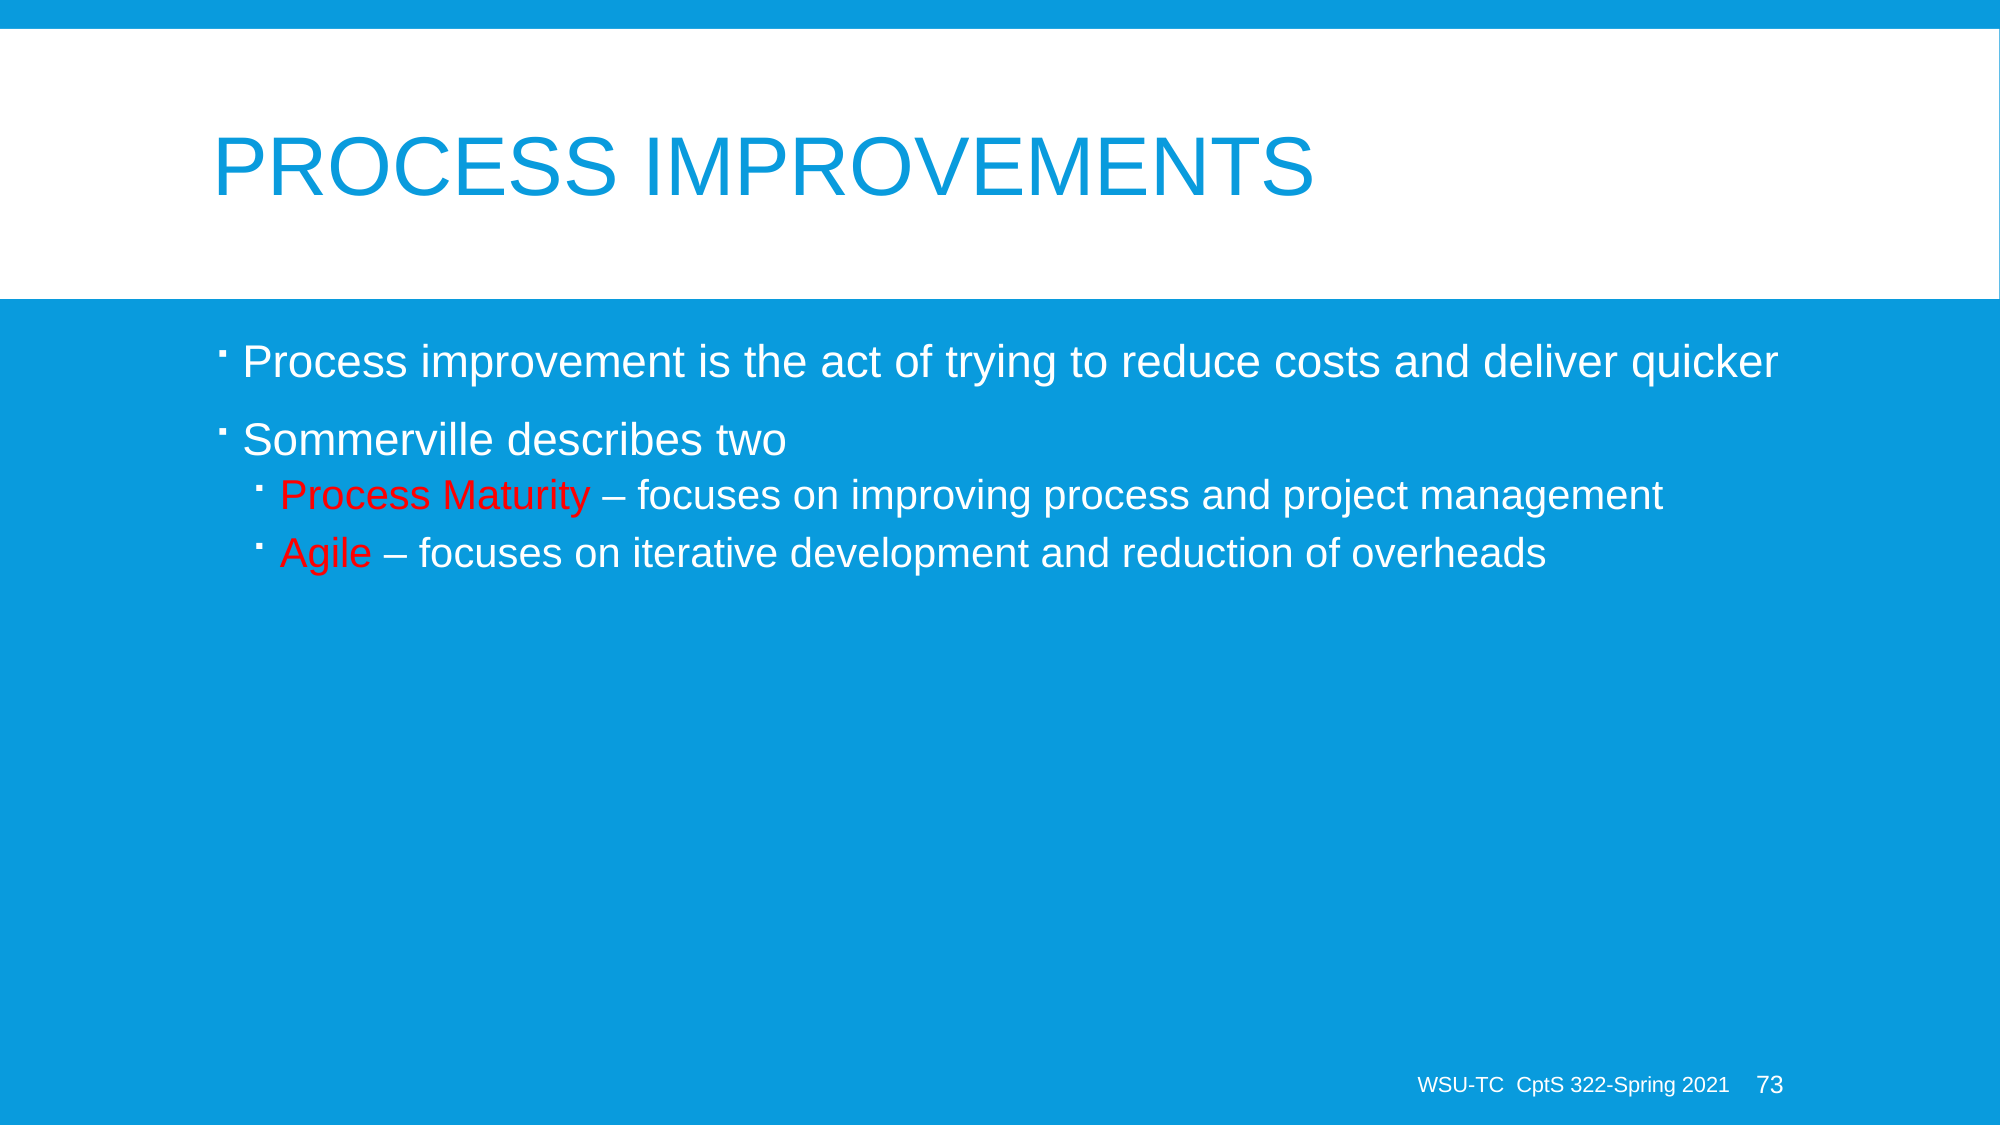

# Process Improvements
Process improvement is the act of trying to reduce costs and deliver quicker
Sommerville describes two
Process Maturity – focuses on improving process and project management
Agile – focuses on iterative development and reduction of overheads

WSU-TC  CptS 322-Spring 2021
73